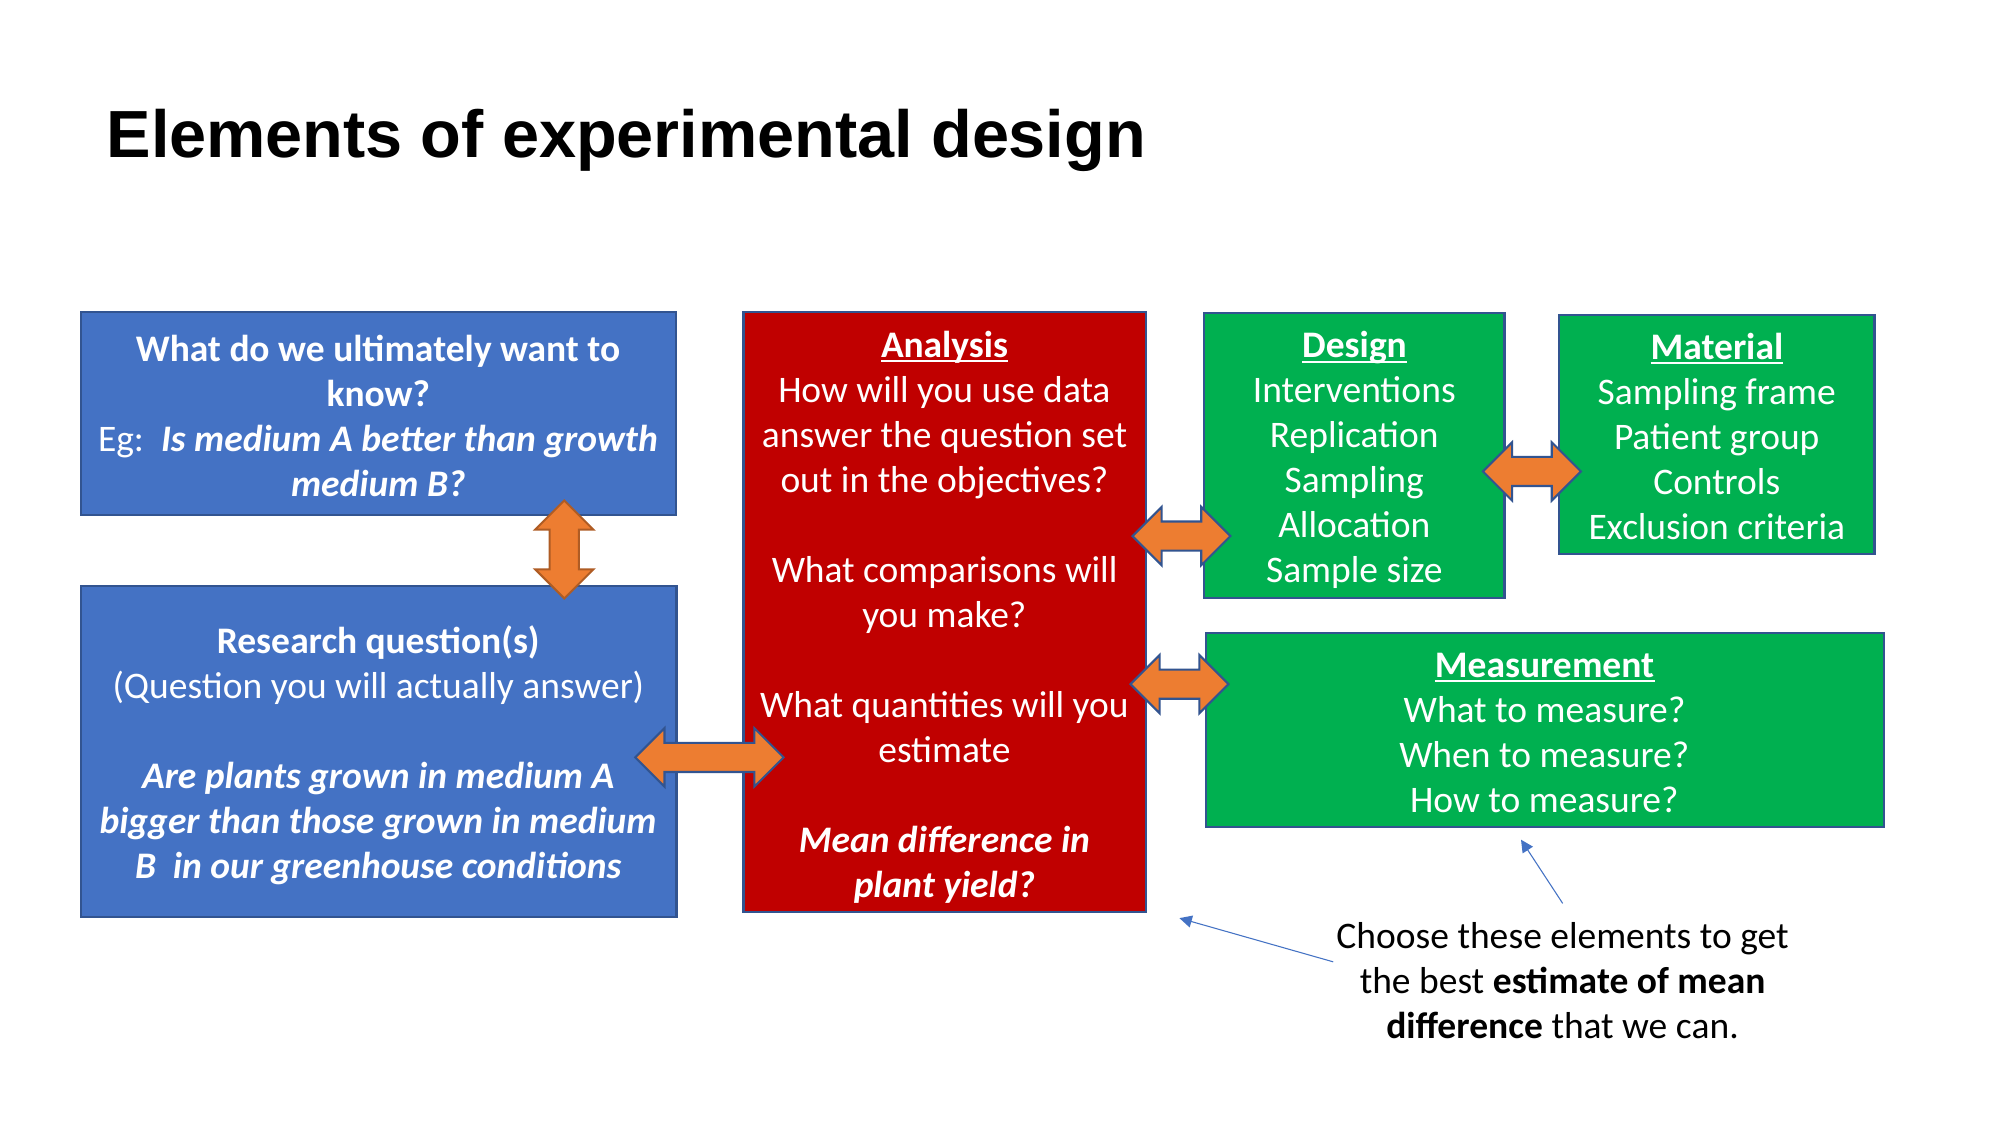

Elements of experimental design

What do we ultimately want to know?
Eg:  Is medium A better than growth medium B?
Analysis
How will you use data answer the question set out in the objectives?

What comparisons will you make?

What quantities will you estimate

Mean difference in plant yield?
Design
Interventions
Replication
Sampling
Allocation
Sample size
Material
Sampling frame
Patient group
Controls
Exclusion criteria

Research question(s)
(Question you will actually answer)

Are plants grown in medium A bigger than those grown in medium B  in our greenhouse conditions
Measurement
What to measure?
When to measure?
How to measure?

Choose these elements to get the best estimate of mean difference that we can.